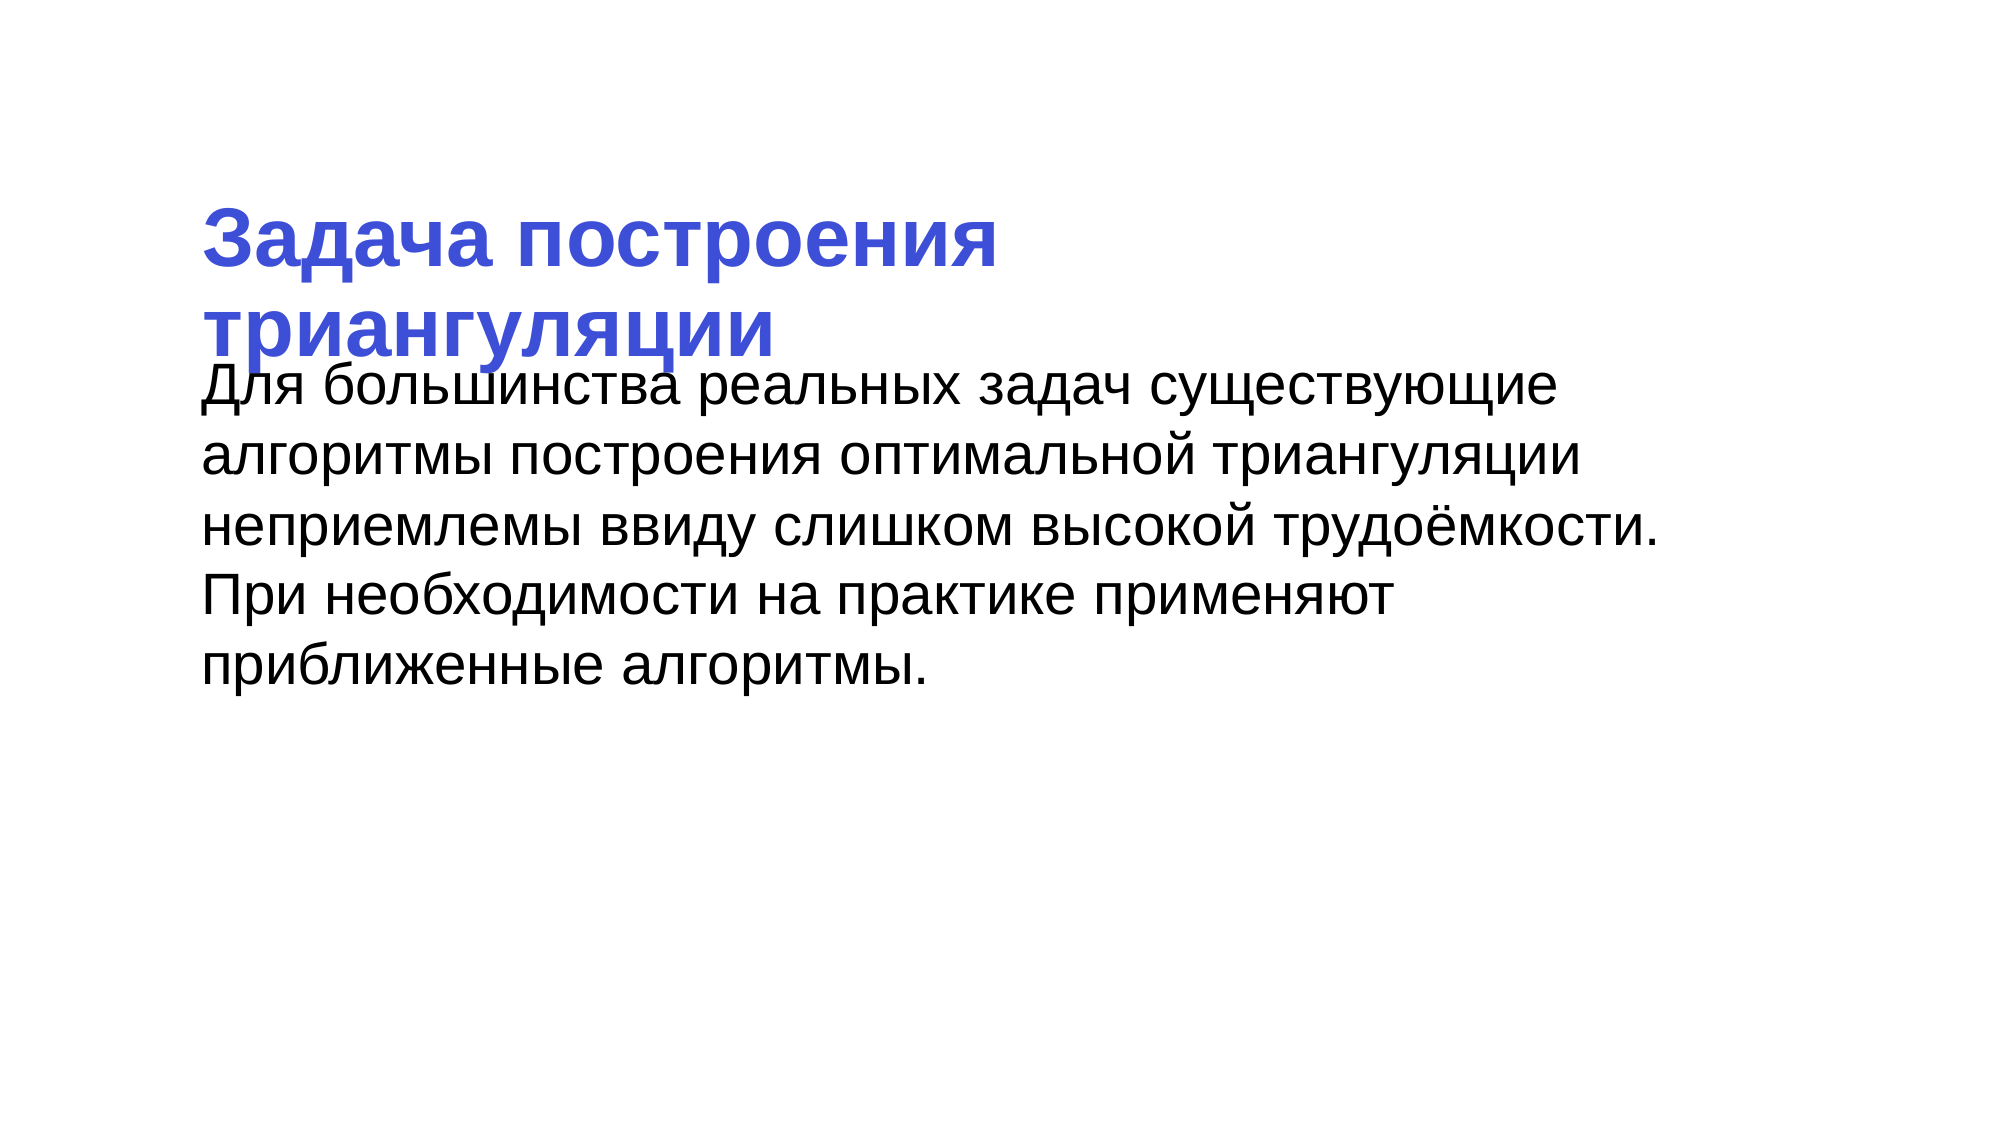

Задача построения триангуляции
Для большинства реальных задач существующие алгоритмы построения оптимальной триангуляции неприемлемы ввиду слишком высокой трудоёмкости.
При необходимости на практике применяют приближенные алгоритмы.